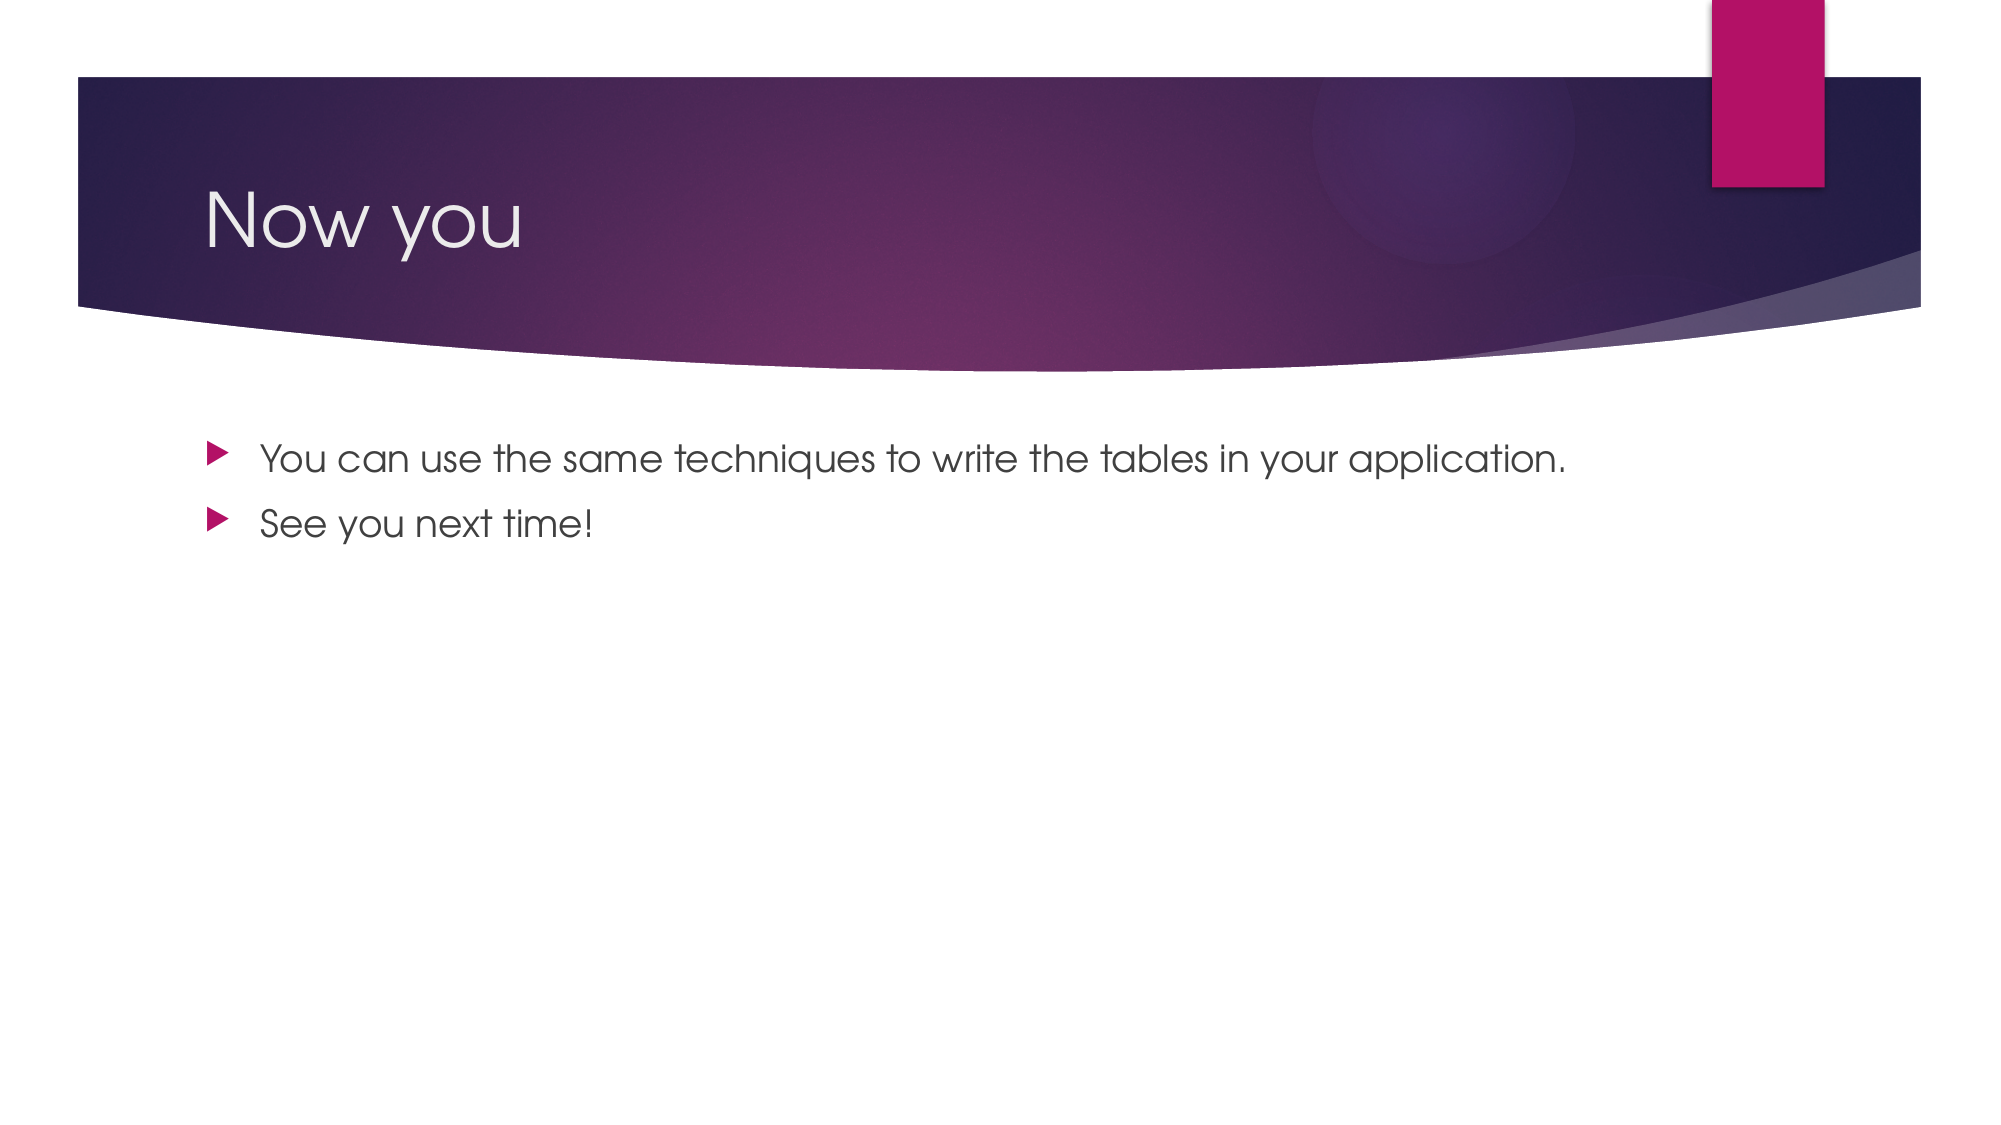

# Now you
You can use the same techniques to write the tables in your application.
See you next time!